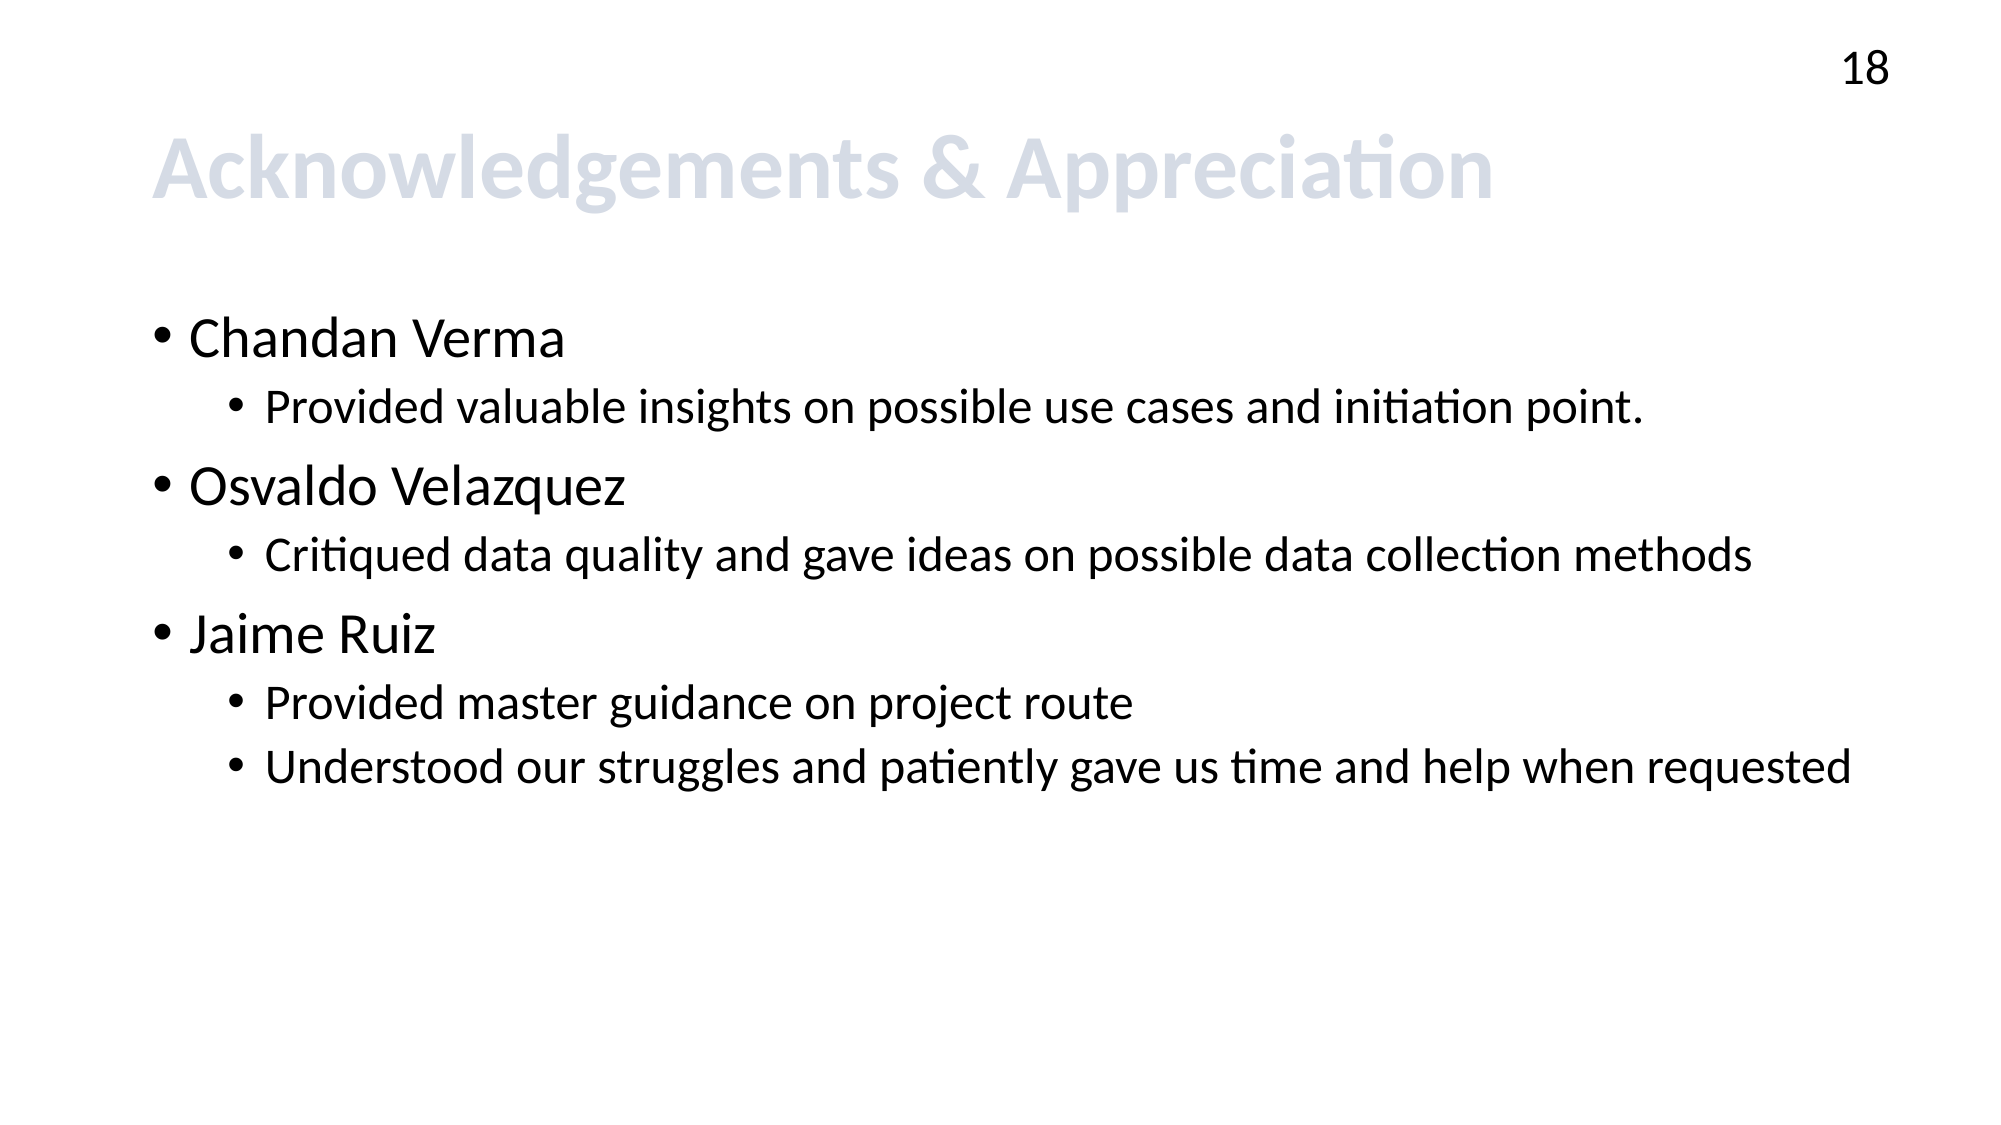

# Acknowledgements & Appreciation
Chandan Verma
Provided valuable insights on possible use cases and initiation point.
Osvaldo Velazquez
Critiqued data quality and gave ideas on possible data collection methods
Jaime Ruiz
Provided master guidance on project route
Understood our struggles and patiently gave us time and help when requested